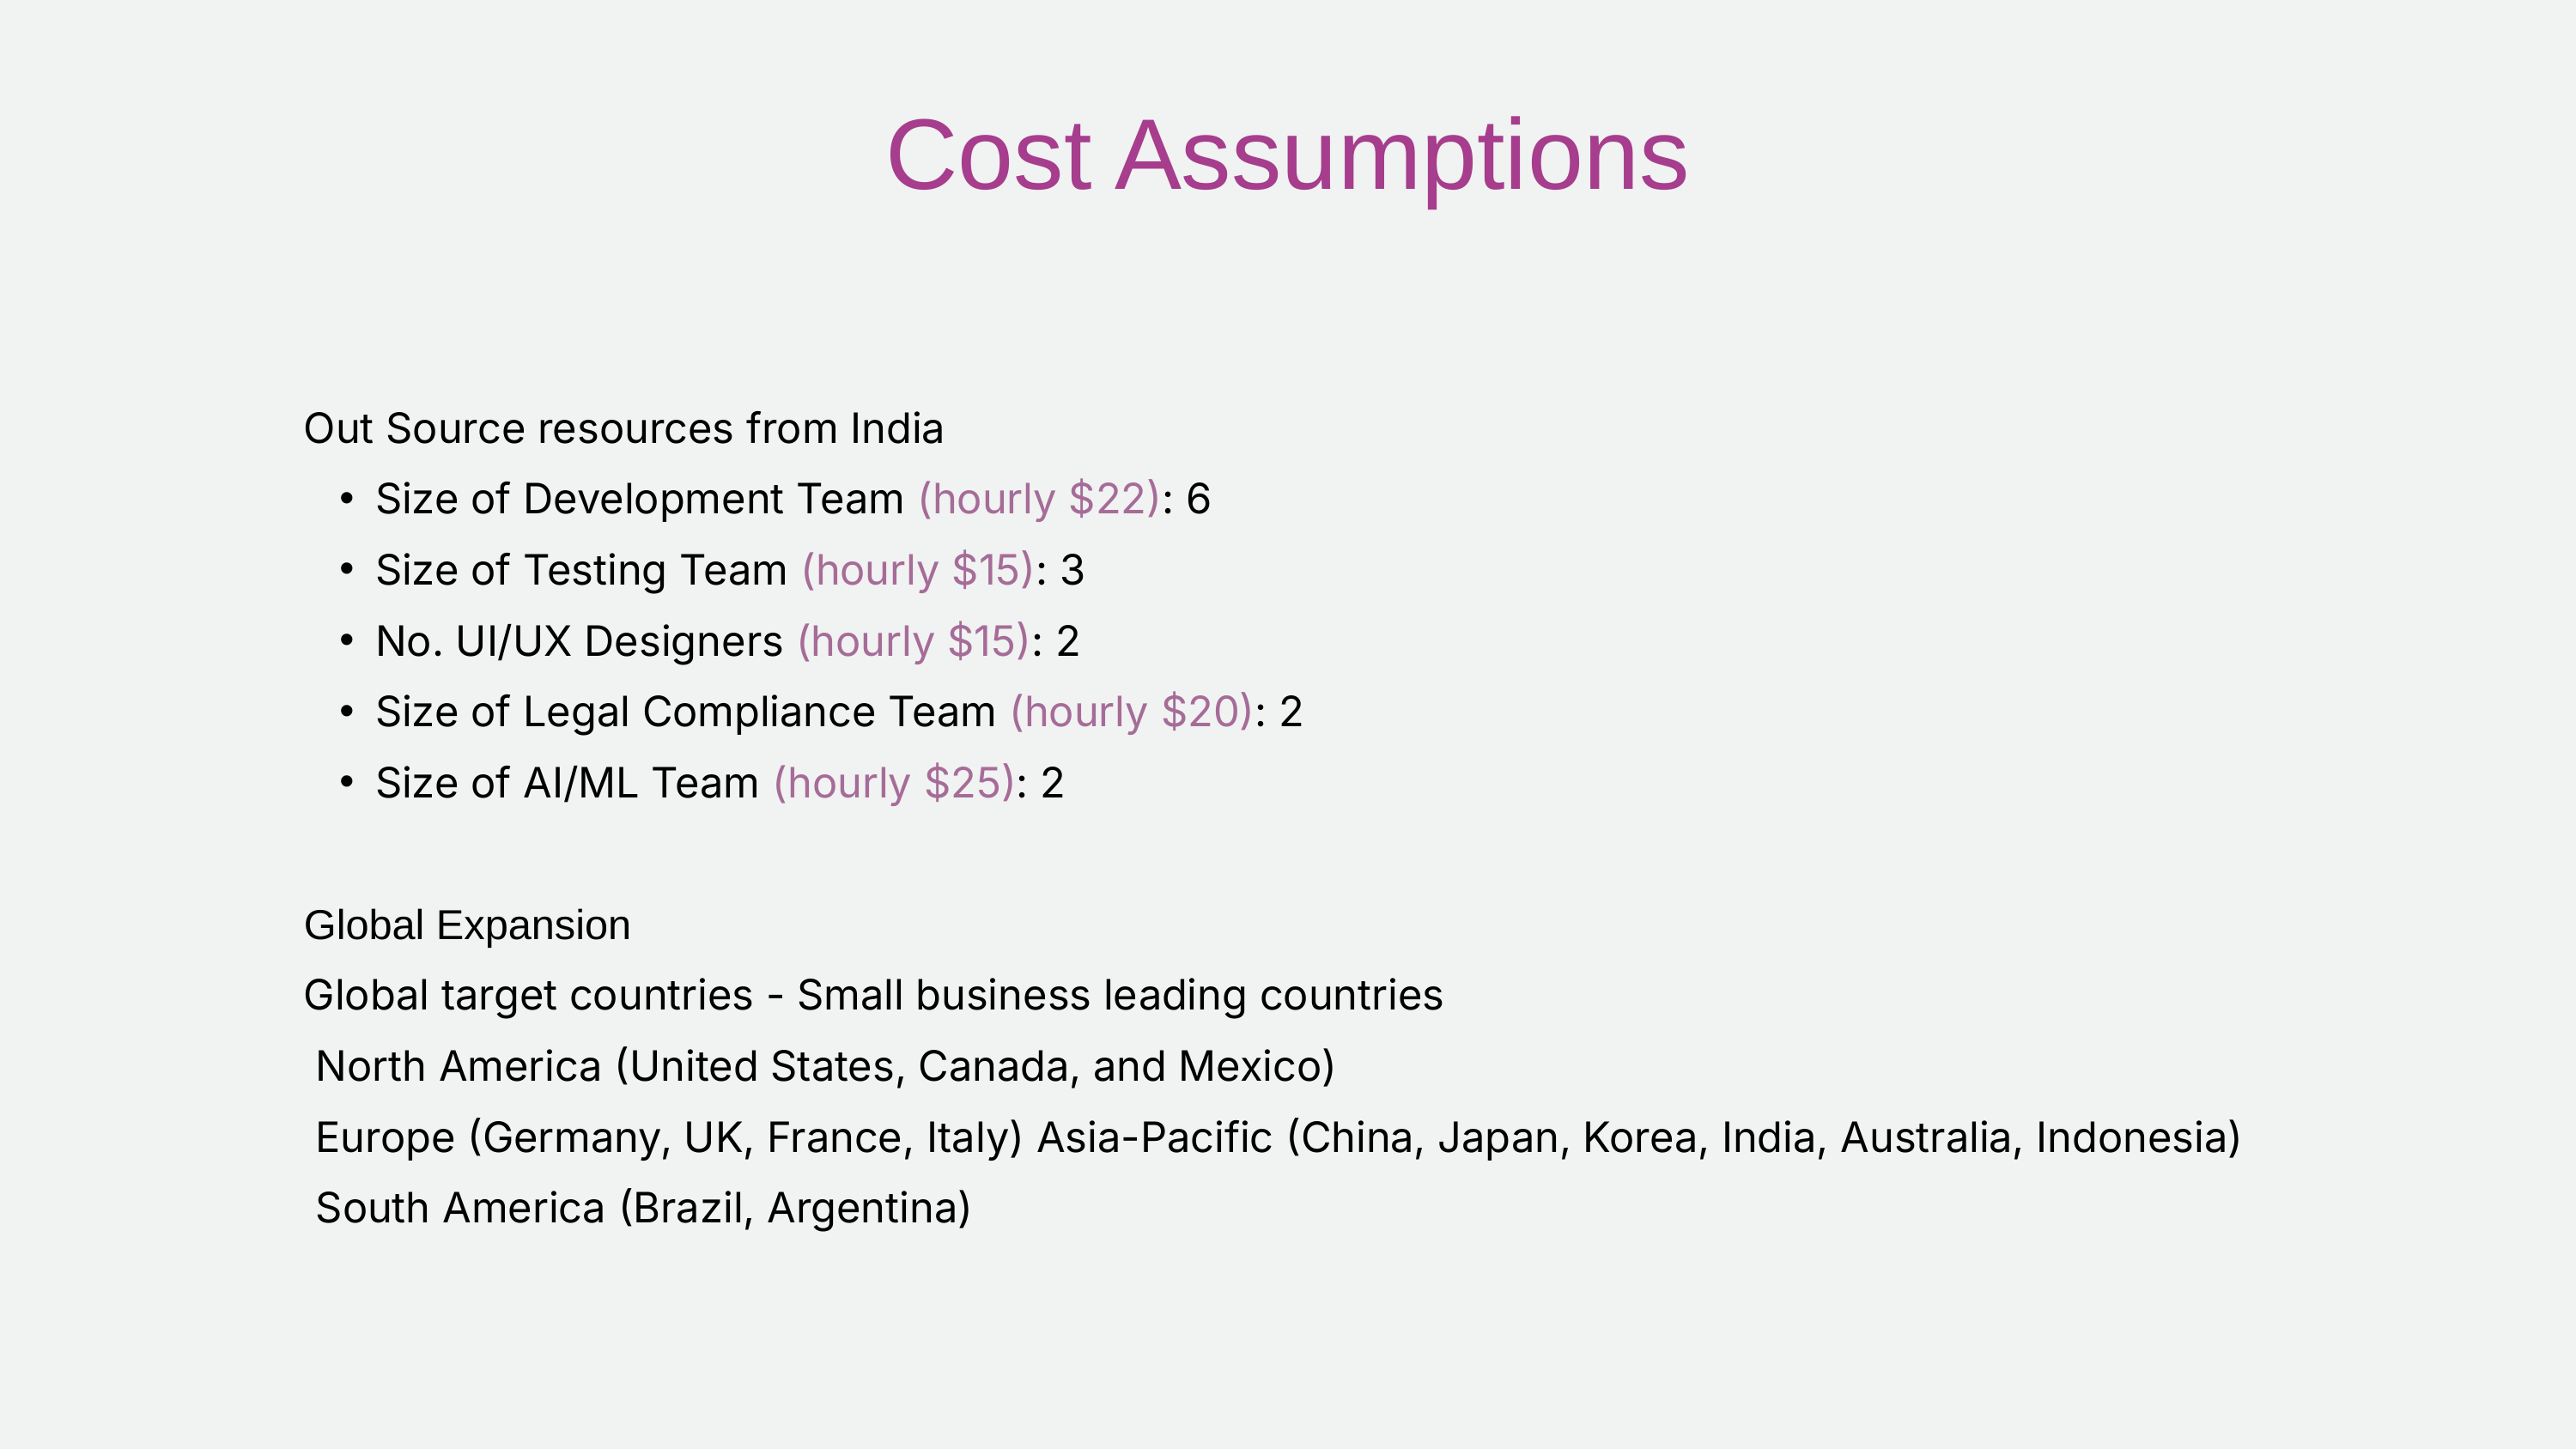

Cost Assumptions

Out Source resources from India
Size of Development Team (hourly $22): 6
Size of Testing Team (hourly $15): 3
No. UI/UX Designers (hourly $15): 2
Size of Legal Compliance Team (hourly $20): 2
Size of AI/ML Team (hourly $25): 2

Global Expansion
Global target countries - Small business leading countries
 North America (United States, Canada, and Mexico)
 Europe (Germany, UK, France, Italy) Asia-Pacific (China, Japan, Korea, India, Australia, Indonesia)
 South America (Brazil, Argentina)